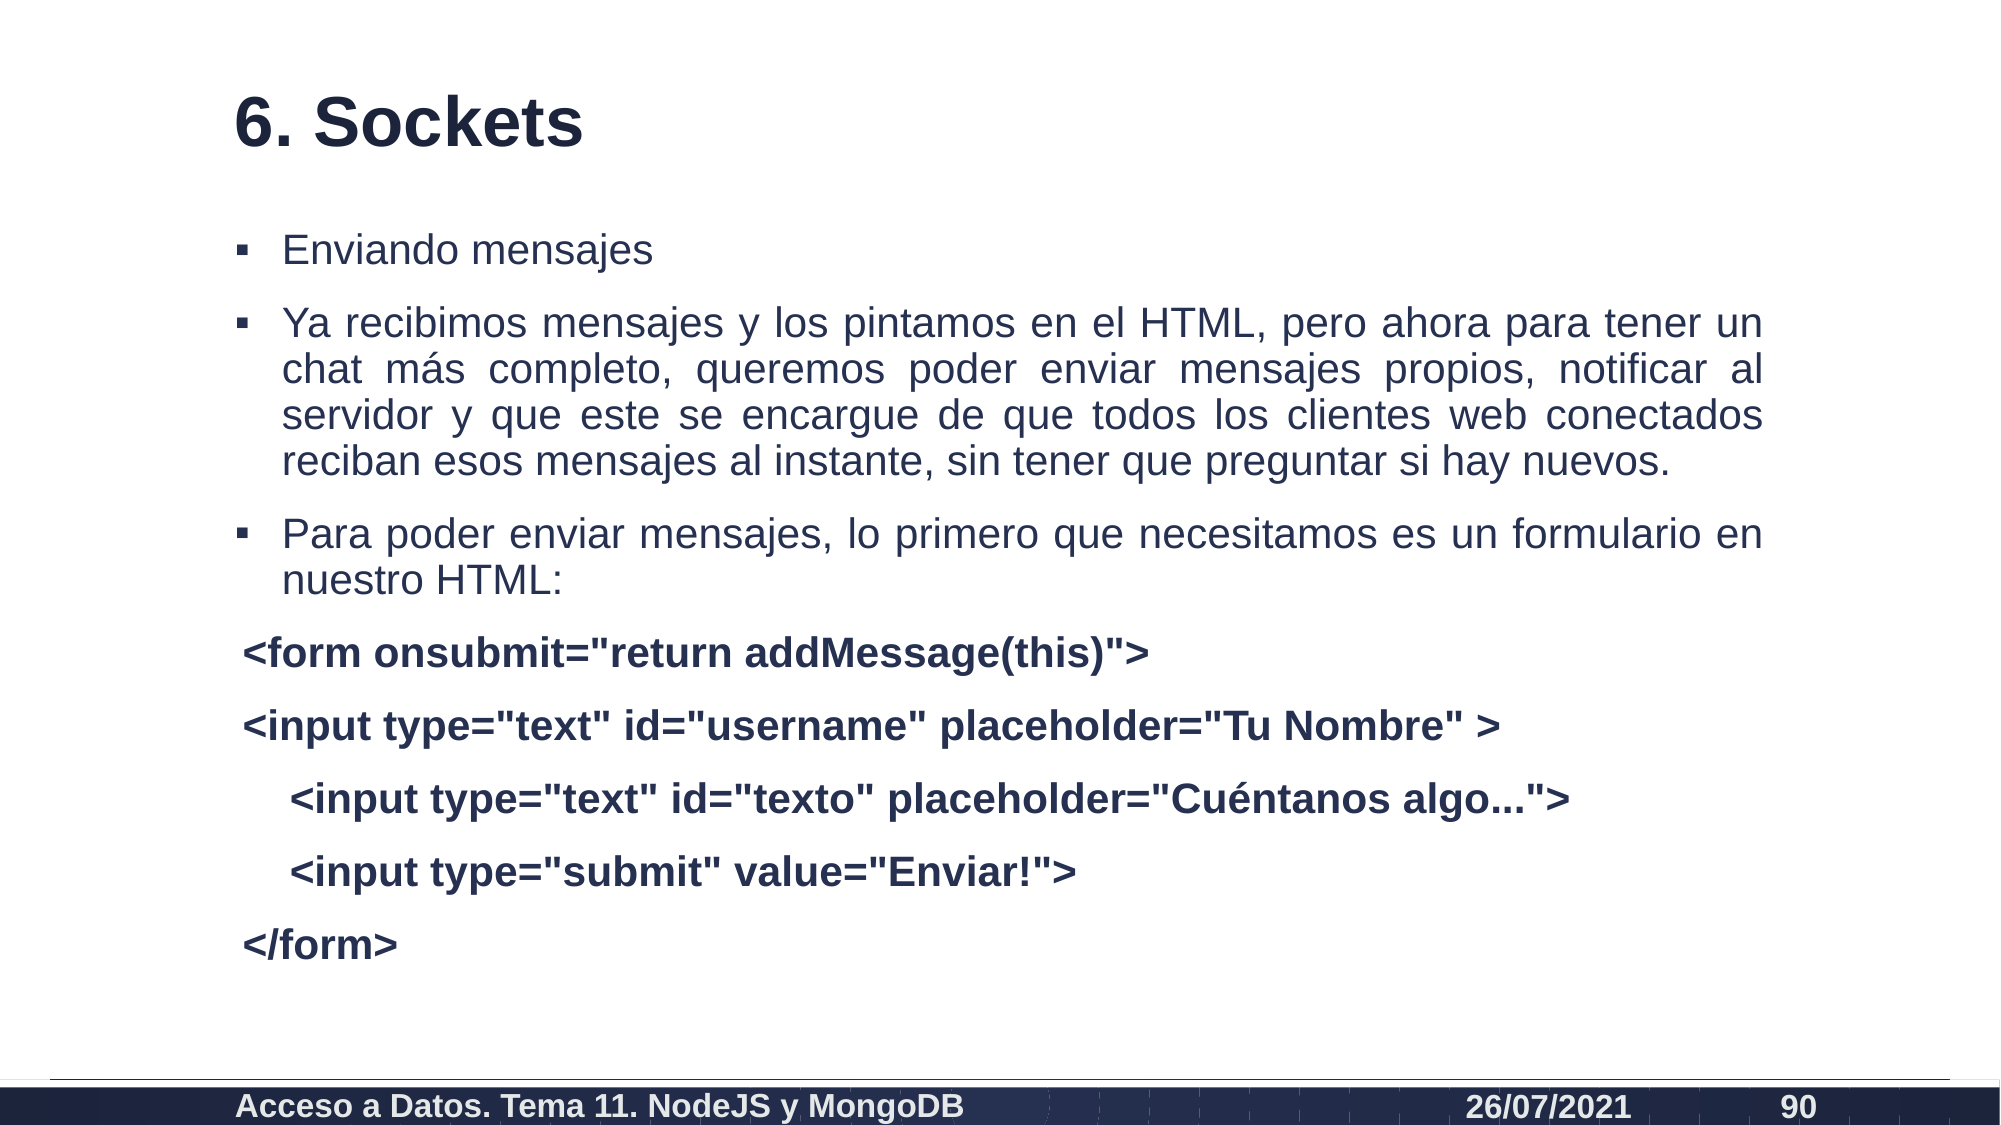

# 6. Sockets
Enviando mensajes
Ya recibimos mensajes y los pintamos en el HTML, pero ahora para tener un chat más completo, queremos poder enviar mensajes propios, notificar al servidor y que este se encargue de que todos los clientes web conectados reciban esos mensajes al instante, sin tener que preguntar si hay nuevos.
Para poder enviar mensajes, lo primero que necesitamos es un formulario en nuestro HTML:
<form onsubmit="return addMessage(this)">
	<input type="text" id="username" placeholder="Tu Nombre" >
    <input type="text" id="texto" placeholder="Cuéntanos algo...">
    <input type="submit" value="Enviar!">
</form>
Acceso a Datos. Tema 11. NodeJS y MongoDB
26/07/2021
90